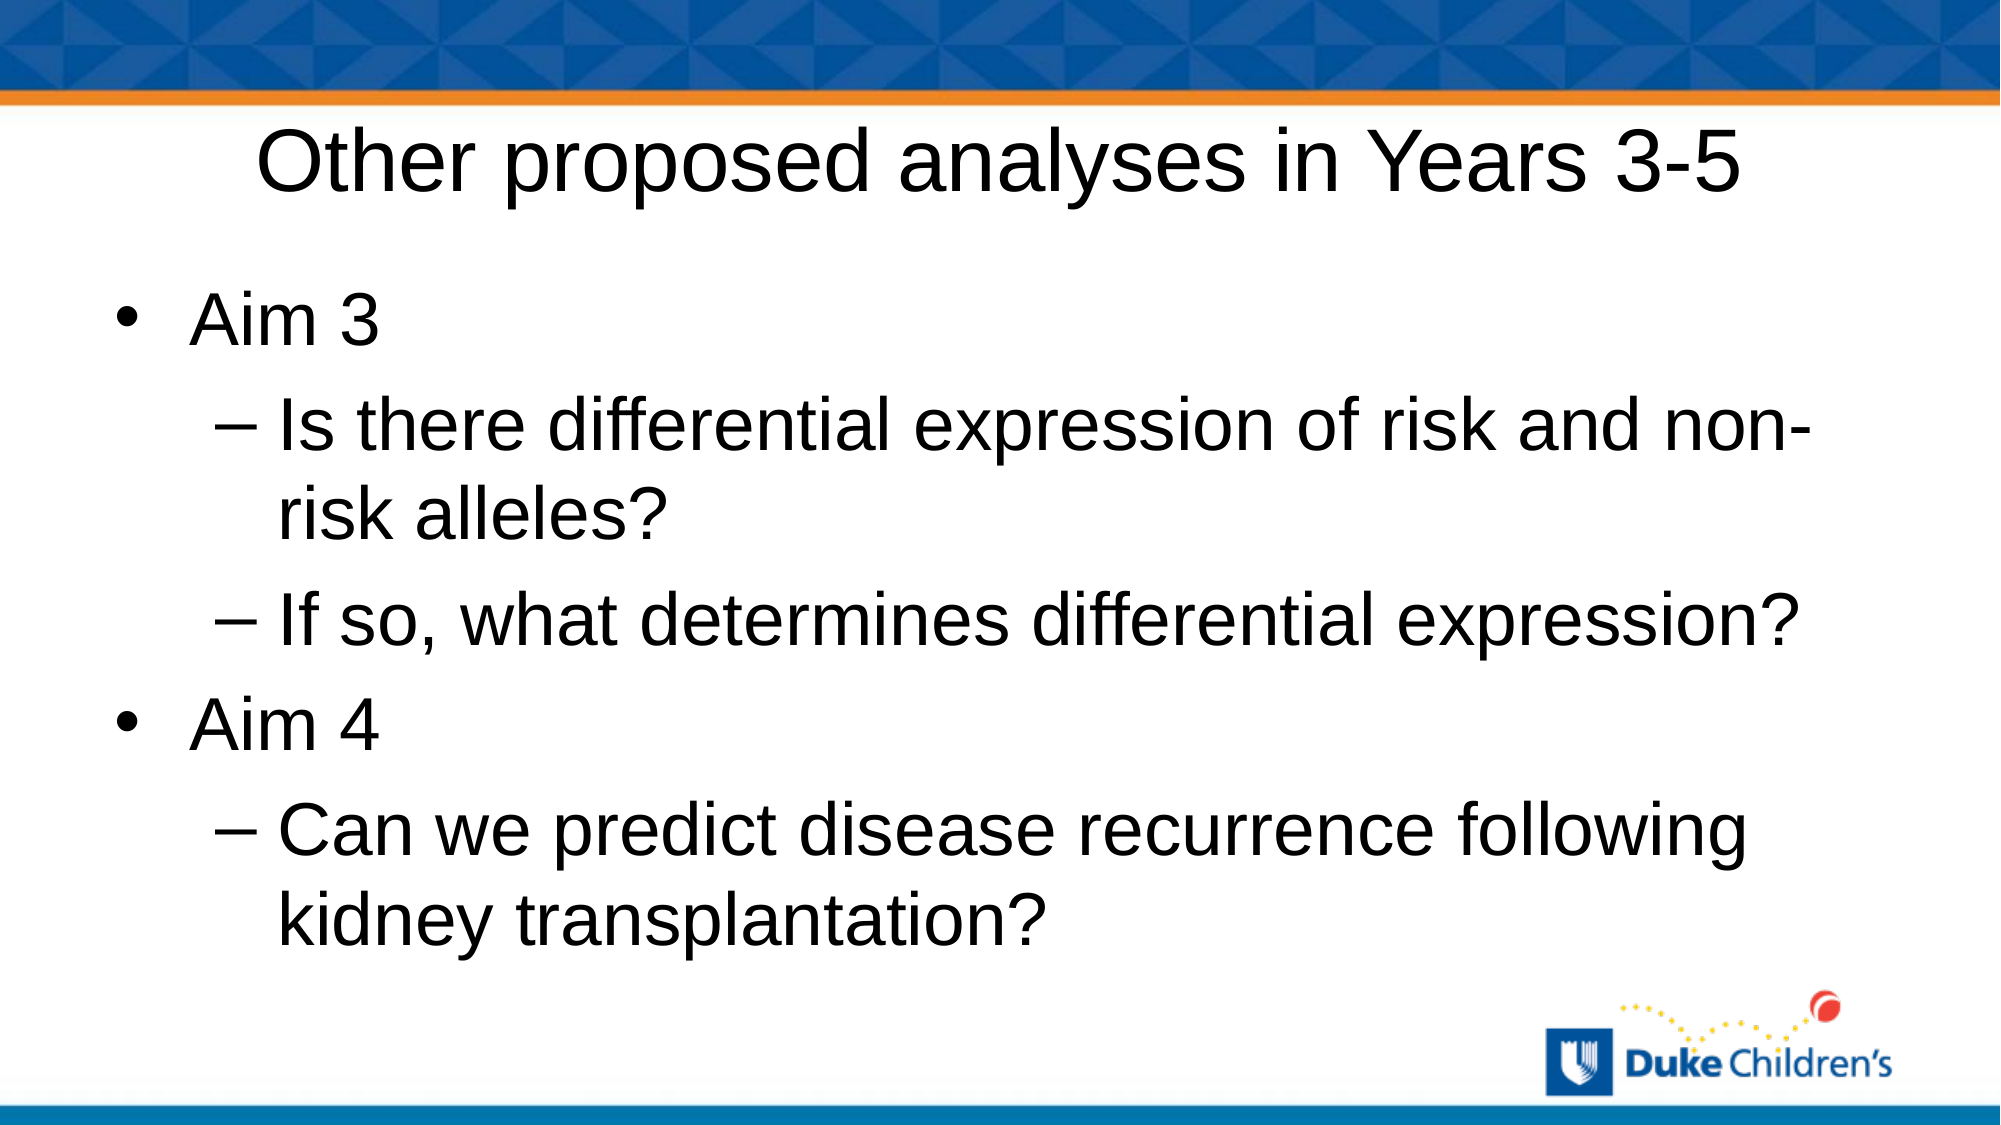

# Other proposed analyses in Years 3-5
Aim 3
Is there differential expression of risk and non-risk alleles?
If so, what determines differential expression?
Aim 4
Can we predict disease recurrence following kidney transplantation?